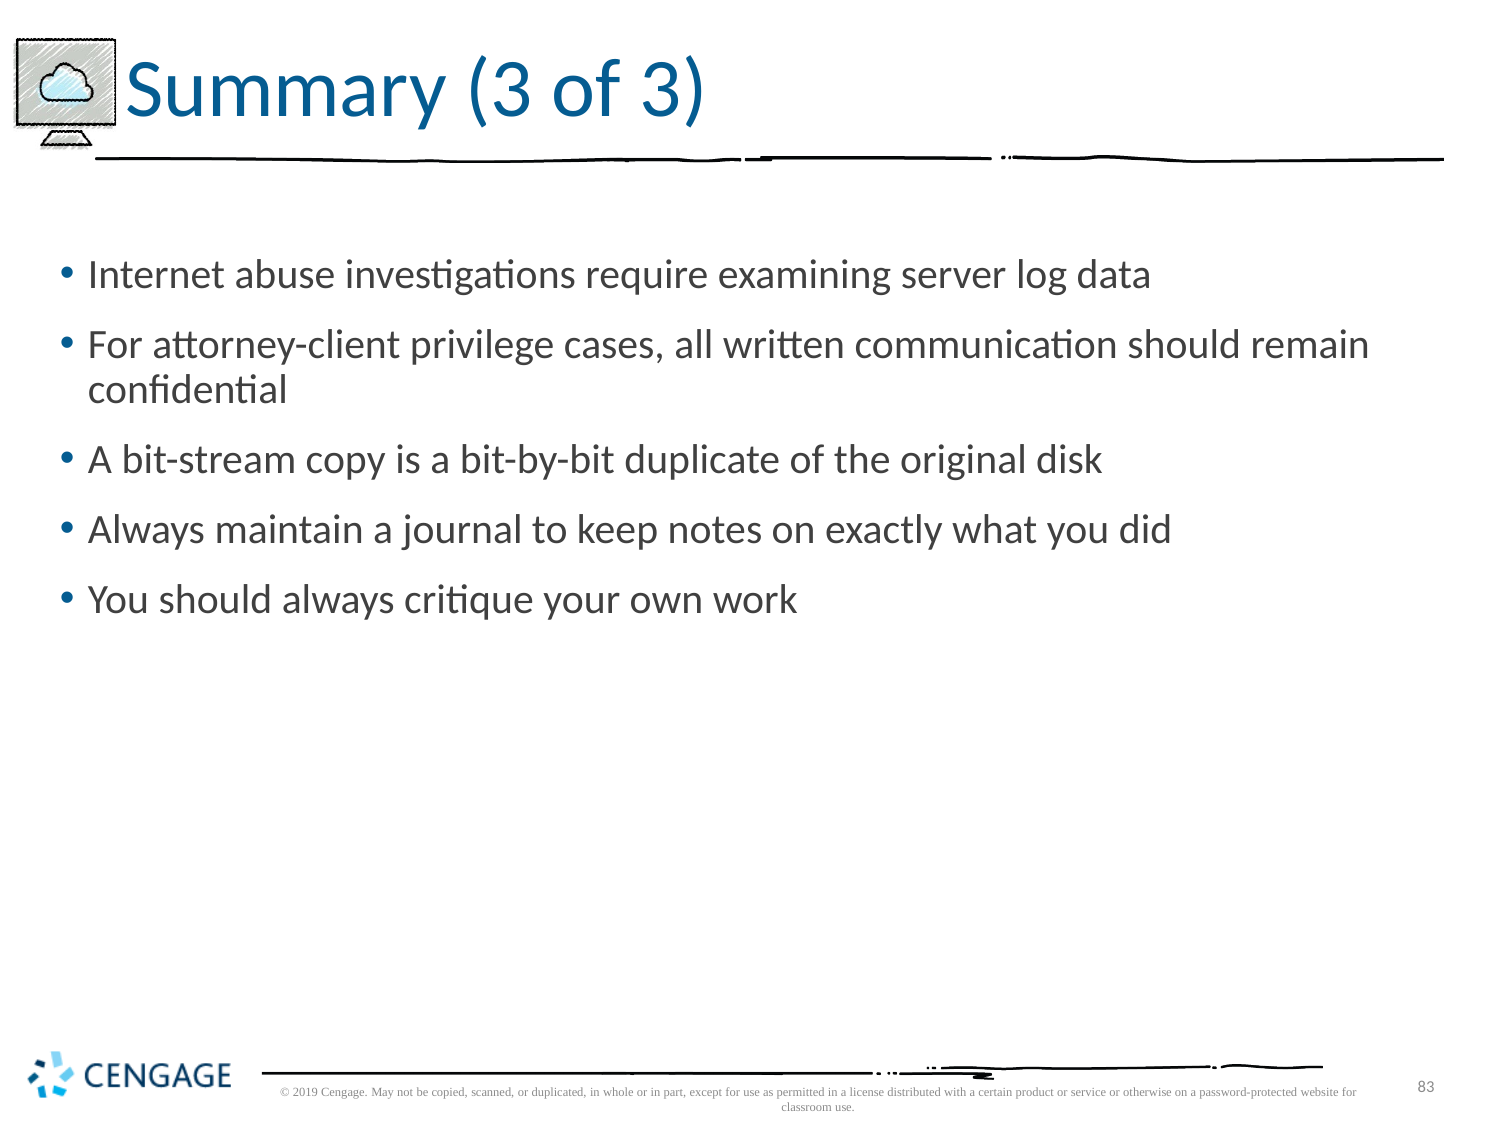

# Summary (3 of 3)
Internet abuse investigations require examining server log data
For attorney-client privilege cases, all written communication should remain confidential
A bit-stream copy is a bit-by-bit duplicate of the original disk
Always maintain a journal to keep notes on exactly what you did
You should always critique your own work
© 2019 Cengage. May not be copied, scanned, or duplicated, in whole or in part, except for use as permitted in a license distributed with a certain product or service or otherwise on a password-protected website for classroom use.